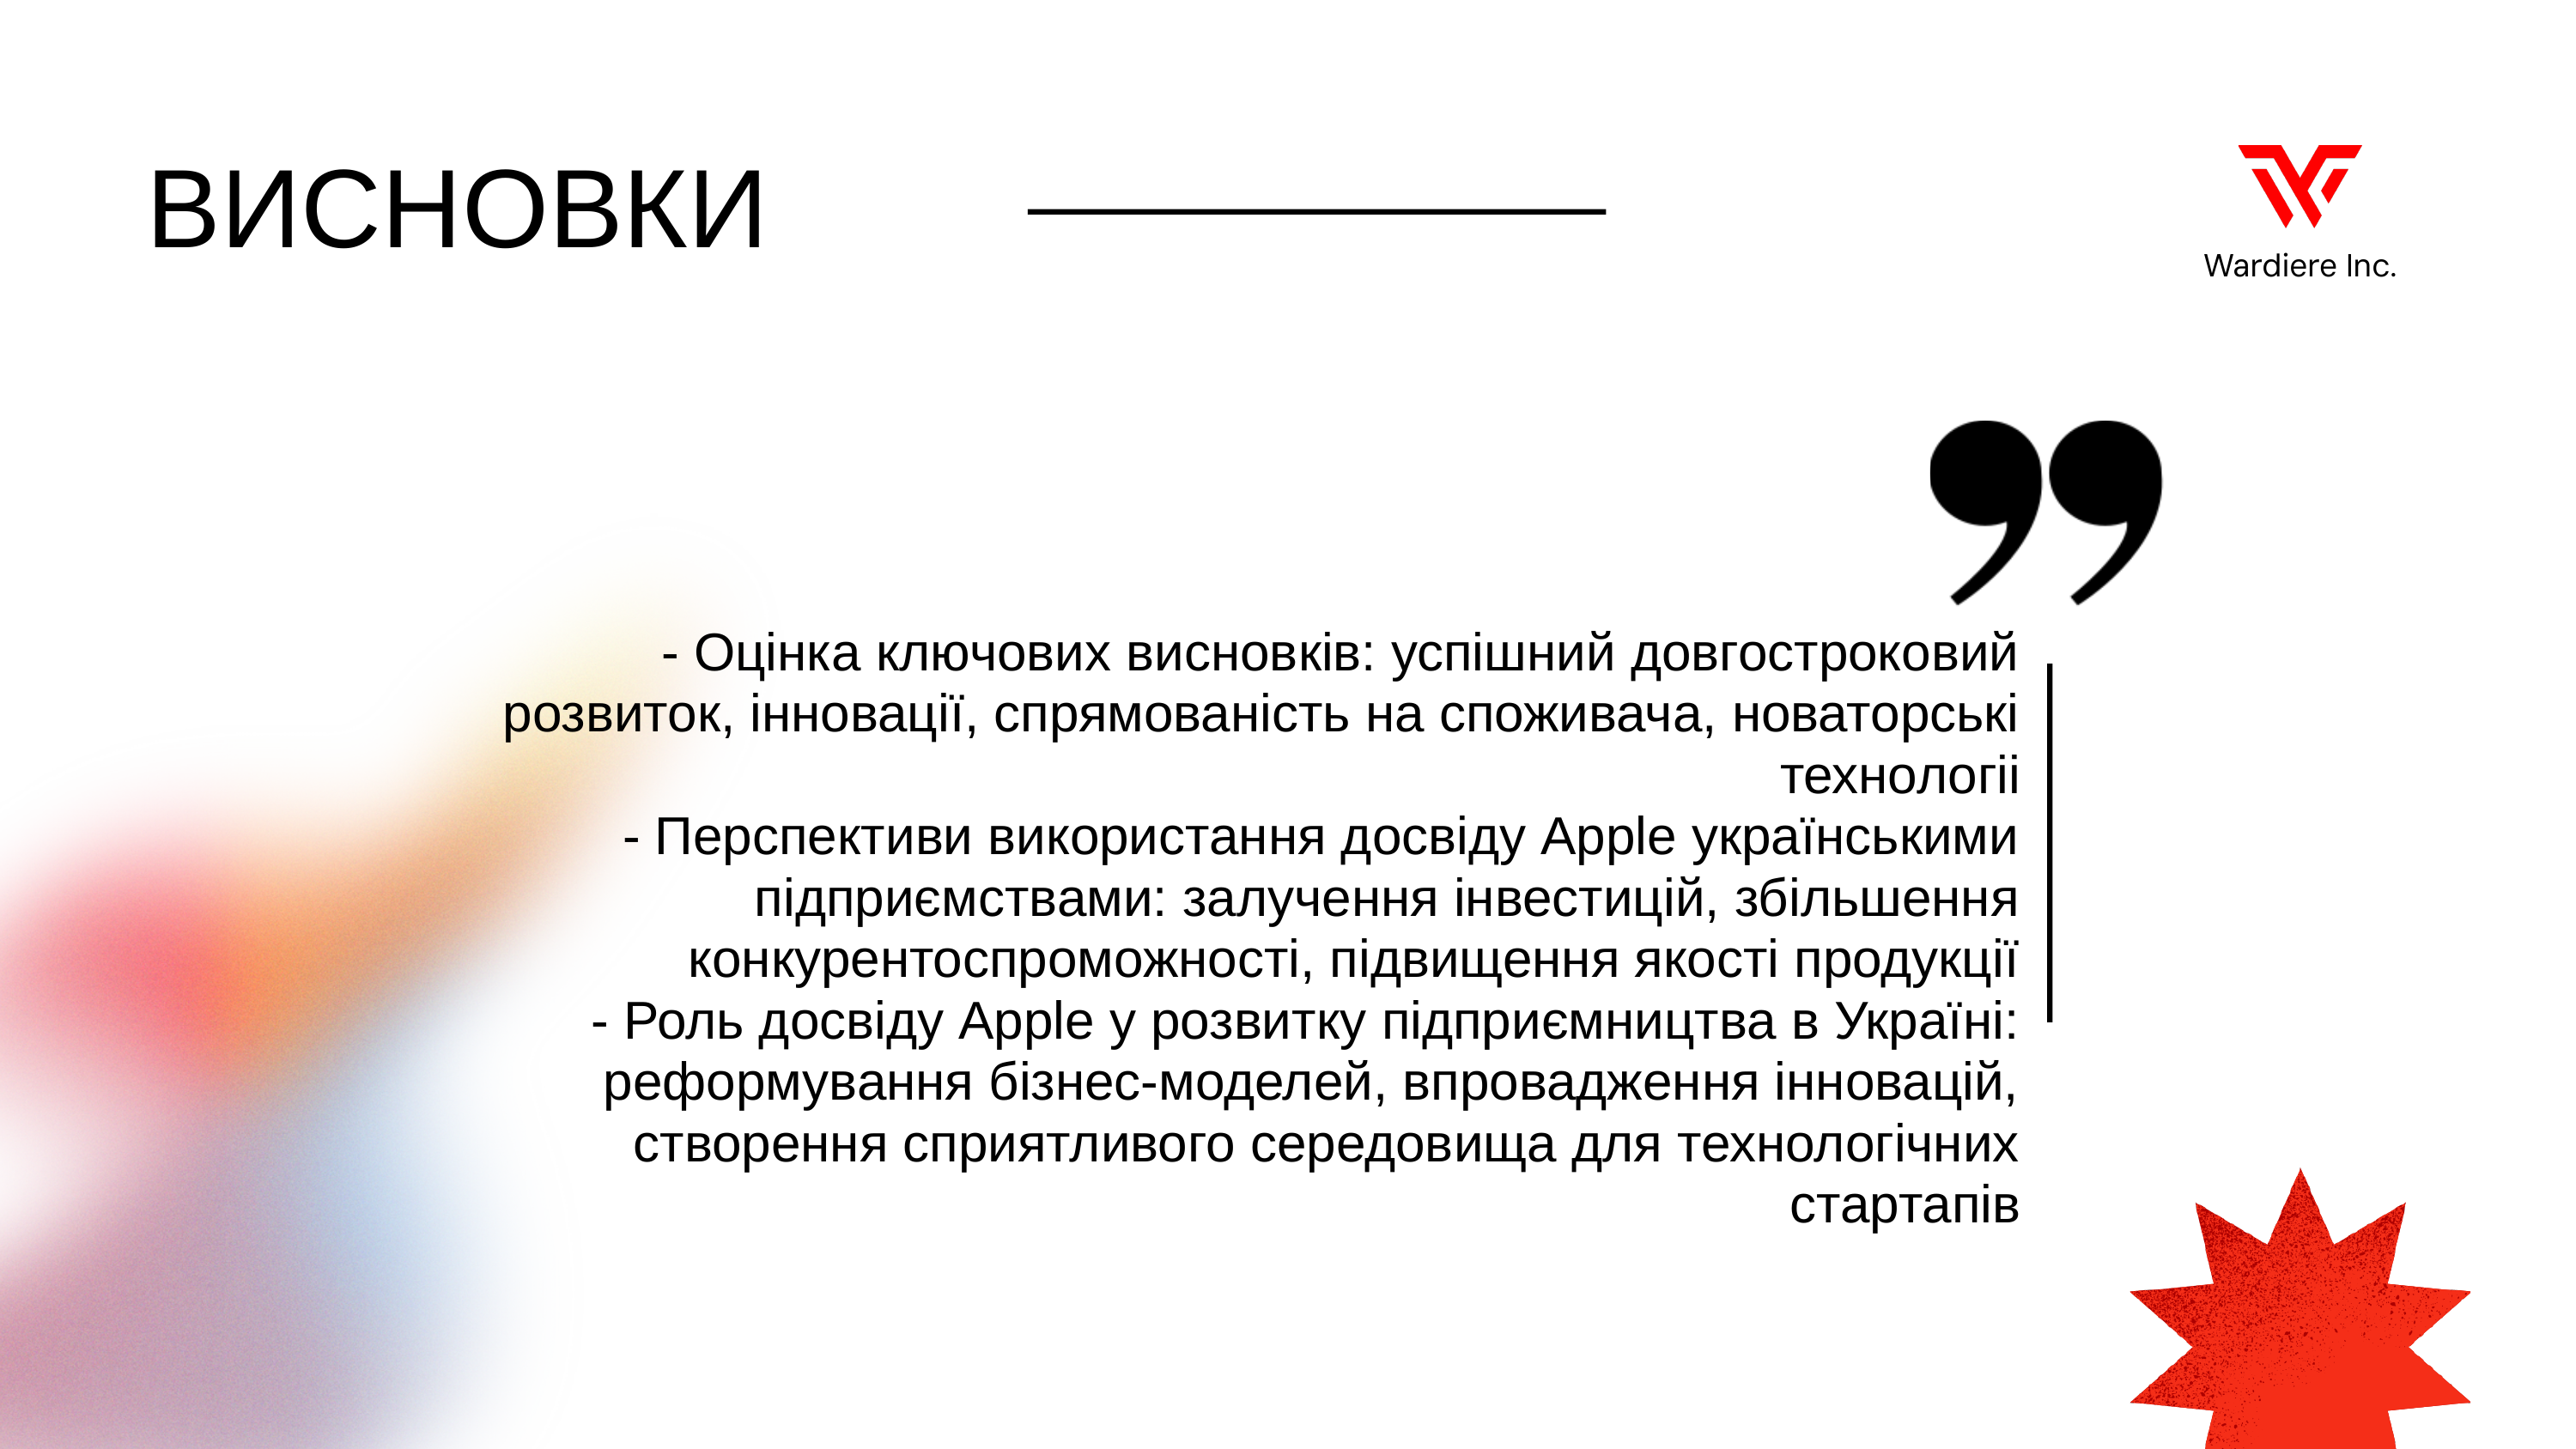

ВИСНОВКИ

Wardiere Inc.

- Оцiнка ключових висновкiв: успiшний довгостроковий розвиток, інновацiї, спрямованiсть на споживача, новаторськi технологii
- Перспективи використання досвiду Apple українськими підприємствами: залучення інвестицій, збільшення конкурентоспроможності, підвищення якості продукції
- Роль досвіду Apple у розвитку підприємництва в Україні: реформування бізнес-моделей, впровадження інновацій, створення сприятливого середовища для технологічних стартапів